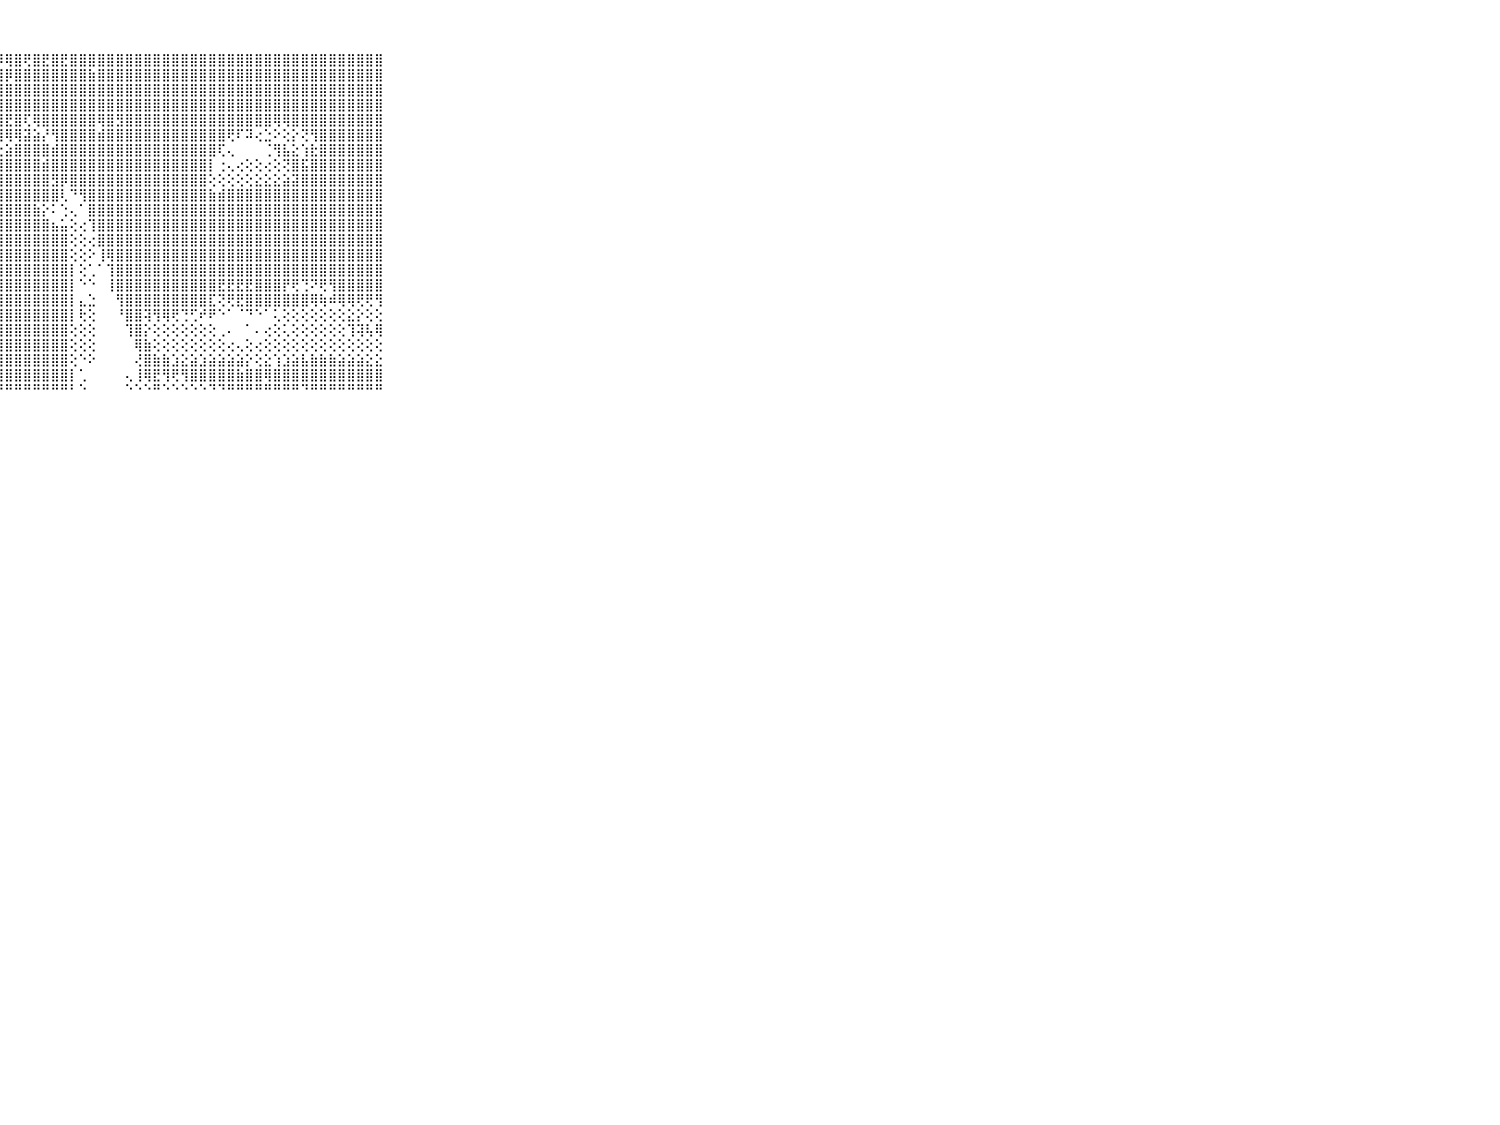

⠀⠀⠀⠀⠀⠀⠀⠀⠀⠀⠀⢕⢱⢜⣕⣵⣵⣼⣽⣾⣼⣿⣿⣿⣽⣟⣽⡿⢿⣿⢟⣿⣟⣿⣟⣿⣿⣿⣿⣿⣿⣿⣿⣿⣿⣿⣿⣿⣿⣿⣿⣿⣿⣿⣿⣿⣿⣿⣿⣿⣿⣿⣿⣿⣿⣿⣿⣿⣿⠀⠀⠀⠀⠀⠀⠀⠀⠀⠀⠀⠀
⠀⠀⠀⠀⠀⠀⠀⠀⠀⠀⠀⢇⣧⣵⣕⣞⣿⣿⣿⣾⣿⣿⢿⣿⣿⣿⣿⣿⡿⣿⣿⣿⣿⣿⣿⣿⣿⣷⣿⣿⣿⣿⣿⣿⣿⣿⣿⣿⣿⣿⣿⣿⣿⣿⣿⣿⣿⣿⣿⣿⣿⣿⣿⣿⣿⣿⣿⣿⣿⠀⠀⠀⠀⠀⠀⠀⠀⠀⠀⠀⠀
⠀⠀⠀⠀⠀⠀⠀⠀⠀⠀⠀⣟⣟⣿⣿⣿⣿⣿⣿⣿⣿⣿⣿⣿⣿⣿⣿⣿⣿⣿⣿⣿⣿⣿⣿⣿⣿⣿⣿⣿⣿⣿⣿⣿⣿⣿⣿⣿⣿⣿⣿⣿⣿⣿⣿⣿⣿⣿⣿⣿⣿⣿⣿⣿⣿⣿⣿⣿⣿⠀⠀⠀⠀⠀⠀⠀⠀⠀⠀⠀⠀
⠀⠀⠀⠀⠀⠀⠀⠀⠀⠀⠀⣷⣾⣿⣿⣿⣿⣿⣿⣿⣿⣿⣿⣿⣿⣿⣿⣿⣿⣿⣿⣿⣿⣿⣿⣿⣿⣿⣿⣿⣿⣿⣿⣿⣿⣿⣿⣿⣿⣿⣿⣿⣿⣿⣿⣿⣿⣿⣿⣿⣿⣿⣿⣿⣿⣿⣿⣿⣿⠀⠀⠀⠀⠀⠀⠀⠀⠀⠀⠀⠀
⠀⠀⠀⠀⠀⠀⠀⠀⠀⠀⠀⣿⣽⣿⣿⢿⣿⣿⣿⣿⣿⣿⣿⡟⢪⣝⢝⣹⣟⣿⢏⢿⣿⣿⣿⣿⣿⣿⢿⣿⣻⣿⣿⣿⣿⣿⣿⣿⣿⣿⣿⣿⣿⣿⣿⣿⣿⢿⢿⣿⣿⣿⣿⣿⣿⣿⣿⣿⣿⠀⠀⠀⠀⠀⠀⠀⠀⠀⠀⠀⠀
⠀⠀⠀⠀⠀⠀⠀⠀⠀⠀⠀⣿⣿⣿⣷⣿⣿⣯⣿⣿⣿⢟⣝⣕⣕⣝⣿⣿⢿⢿⣽⣵⡜⢻⣿⣿⣿⣿⣾⣿⣿⣿⣿⣿⣿⣿⣿⣿⣿⣿⣿⣿⢟⠏⠽⢔⣑⠕⢕⡕⢝⢻⣿⣿⣿⣿⣿⣿⣿⠀⠀⠀⠀⠀⠀⠀⠀⠀⠀⠀⠀
⠀⠀⠀⠀⠀⠀⠀⠀⠀⠀⠀⣿⣿⣿⣿⣿⣿⣿⣿⡏⣕⡕⢕⢱⢜⢸⣿⣕⣵⣿⣿⣿⣿⣾⣿⣿⣿⣿⣿⣿⣿⣿⣿⣿⣿⣿⣿⣿⣿⣿⣿⢏⢄⠀⠀⠀⢈⢻⣧⣕⢱⣗⣿⣿⣿⣿⣿⣿⣿⠀⠀⠀⠀⠀⠀⠀⠀⠀⠀⠀⠀
⠀⠀⠀⠀⠀⠀⠀⠀⠀⠀⠀⣿⣿⣿⣿⣿⣿⣿⣿⣿⣷⣷⣷⣵⣵⣮⣹⣿⣿⣿⣿⣿⣾⣿⣿⣿⣿⣿⣿⣿⣿⣿⣿⣿⣿⣿⣿⣿⣿⣿⡇⢐⢄⢔⢕⢕⢔⢕⢝⣿⣯⣿⣿⣿⣿⣿⣿⣿⣿⠀⠀⠀⠀⠀⠀⠀⠀⠀⠀⠀⠀
⠀⠀⠀⠀⠀⠀⠀⠀⠀⠀⠀⣿⣿⣿⣿⣿⣿⣿⣿⣿⣿⣿⣿⣿⣿⣿⣿⣿⣿⣿⣿⣿⣿⣻⡿⣿⣿⣿⣿⣿⣿⣿⣿⣿⣿⣿⣿⣿⣿⣿⢕⢕⢕⢕⢕⣕⣕⣕⣵⣽⣿⣿⣿⣿⣿⣿⣿⣿⣿⠀⠀⠀⠀⠀⠀⠀⠀⠀⠀⠀⠀
⠀⠀⠀⠀⠀⠀⠀⠀⠀⠀⠀⣿⣿⣿⣿⣿⣿⣿⣿⣿⣿⣿⣿⣿⣿⣿⣿⣿⣿⣿⣿⣿⣿⣿⢇⠙⢻⣿⣿⣿⣿⣿⣿⣿⣿⣿⣿⣿⣿⣿⣷⣾⣿⣿⣿⣿⣿⣿⣿⣿⣿⣿⣿⣿⣿⣿⣿⣿⣿⠀⠀⠀⠀⠀⠀⠀⠀⠀⠀⠀⠀
⠀⠀⠀⠀⠀⠀⠀⠀⠀⠀⠀⣿⣿⣿⣿⣿⣿⣿⣿⣿⣿⣿⣿⣿⣿⣿⣿⣿⣿⣿⣿⣷⡕⠅⢑⢄⠁⣿⣿⣿⣿⣿⣿⣿⣿⣿⣿⣿⣿⣿⣿⣿⣿⣿⣿⣿⣿⣿⣿⣿⣿⣿⣿⣿⣿⣿⣿⣿⣿⠀⠀⠀⠀⠀⠀⠀⠀⠀⠀⠀⠀
⠀⠀⠀⠀⠀⠀⠀⠀⠀⠀⠀⣿⣿⣿⣿⣿⣿⣿⣿⣿⣿⣿⣿⣿⣿⣿⣿⣿⣿⣿⣿⣿⣿⣦⣥⢕⢔⢹⣿⣿⣿⣿⣿⣿⣿⣿⣿⣿⣿⣿⣿⣿⣿⣿⣿⣿⣿⣿⣿⣿⣿⣿⣿⣿⣿⣿⣿⣿⣿⠀⠀⠀⠀⠀⠀⠀⠀⠀⠀⠀⠀
⠀⠀⠀⠀⠀⠀⠀⠀⠀⠀⠀⣿⣿⣿⣿⣿⣿⣿⣿⣿⣿⣿⣿⣿⣿⣿⣿⣿⣿⣿⣿⣿⣿⣿⣿⢕⢕⢔⣿⣿⣿⣿⣿⣿⣿⣿⣿⣿⣿⣿⣿⣿⣿⣿⣿⣿⣿⣿⣿⣿⣿⣿⣿⣿⣿⣿⣿⣿⣿⠀⠀⠀⠀⠀⠀⠀⠀⠀⠀⠀⠀
⠀⠀⠀⠀⠀⠀⠀⠀⠀⠀⠀⣿⣿⣿⣿⣿⣿⣿⣿⣿⣿⣿⣿⣿⣿⣿⣿⣿⣿⣿⣿⣿⣿⣿⣿⢕⢕⠕⢸⢿⣿⣿⣿⣿⣿⣿⣿⣿⣿⣿⣿⣿⣿⣿⣿⣿⣿⣿⣿⣿⣿⣿⣿⣿⣿⣿⣿⣿⣿⠀⠀⠀⠀⠀⠀⠀⠀⠀⠀⠀⠀
⠀⠀⠀⠀⠀⠀⠀⠀⠀⠀⠀⣿⣿⣿⣿⣿⣿⣿⣿⣿⣿⣿⣿⣿⣿⣿⣿⣿⣿⣿⣿⣿⣿⣿⣿⡇⢕⢁⠁⢹⣿⣿⣿⣿⣿⣿⣿⣿⣿⣿⣿⣿⣿⣿⣿⣿⣿⣿⣿⣿⣿⣿⣿⣿⣿⣿⣿⣿⣿⠀⠀⠀⠀⠀⠀⠀⠀⠀⠀⠀⠀
⠀⠀⠀⠀⠀⠀⠀⠀⠀⠀⠀⣿⣿⣿⣿⣿⣿⣿⣿⣿⣿⣿⣿⣿⣿⣿⣿⣿⣿⣿⣿⣿⣿⣿⣿⡇⠑⠑⠀⢸⣿⣿⣿⣿⣿⣿⣿⣿⣿⣿⣿⣟⣟⣟⣟⣿⣿⣿⡟⢟⢙⠝⢟⢻⣿⣿⣿⣿⣿⠀⠀⠀⠀⠀⠀⠀⠀⠀⠀⠀⠀
⠀⠀⠀⠀⠀⠀⠀⠀⠀⠀⠀⣿⣿⣿⣿⣿⣿⣿⣿⣿⣿⣿⣿⣿⣿⣿⣿⣿⣿⣿⣿⣿⣿⣿⣿⡇⣄⣑⠀⠀⢻⣿⣿⣿⣿⣿⣿⣿⣿⣿⣏⢝⢟⣟⣿⣿⣿⣿⣿⣿⣿⢿⢷⠾⢿⢿⢟⢟⢻⠀⠀⠀⠀⠀⠀⠀⠀⠀⠀⠀⠀
⠀⠀⠀⠀⠀⠀⠀⠀⠀⠀⠀⣿⣿⣿⣿⣿⣿⣿⣿⣿⣿⣿⣿⣿⣿⣿⣿⣿⣿⣿⣿⣿⣿⣿⣿⡇⢗⢕⠀⠀⠘⣿⣿⢽⢻⢿⢟⢙⢋⠞⠟⠑⠁⠈⠙⠑⠁⢅⢕⢕⢕⢕⢕⢕⢕⣕⡕⢕⢕⠀⠀⠀⠀⠀⠀⠀⠀⠀⠀⠀⠀
⠀⠀⠀⠀⠀⠀⠀⠀⠀⠀⠀⣿⣿⣿⢿⣿⣿⡿⢿⠿⢿⢿⢿⣿⣿⣿⣿⣿⣿⣿⣿⣿⣿⣿⣿⢕⢕⢕⠀⠀⠀⢹⣿⡕⢕⢕⢕⢕⢕⢕⢕⢀⠄⠀⠁⠄⢔⢕⢅⢕⢕⢕⢕⢕⢕⢹⢽⢧⢿⠀⠀⠀⠀⠀⠀⠀⠀⠀⠀⠀⠀
⠀⠀⠀⠀⠀⠀⠀⠀⠀⠀⠀⢅⢕⢕⢕⢕⢕⢕⢕⢕⣕⣵⣾⣿⣿⣿⣿⣿⣿⣿⣿⣿⣿⣿⣿⢕⢕⢕⠀⠀⠀⠀⢿⣷⢕⢕⢕⢕⢕⢕⢕⢕⢔⢄⢕⢔⢕⢕⢕⢕⢕⢕⢕⢕⢕⢕⢕⢕⢕⠀⠀⠀⠀⠀⠀⠀⠀⠀⠀⠀⠀
⠀⠀⠀⠀⠀⠀⠀⠀⠀⠀⠀⢕⢕⢕⢕⢕⢕⢕⢕⢜⢎⢟⡹⣿⣿⣿⣿⣿⣿⣿⣿⣿⣿⣿⣿⢕⠑⠕⠀⠀⠀⠀⢜⣿⣷⣷⣱⣕⣵⣱⣵⣵⣵⣵⡕⢕⣕⢱⣱⣵⣧⣷⣷⣷⣵⣵⣵⣕⣕⠀⠀⠀⠀⠀⠀⠀⠀⠀⠀⠀⠀
⠀⠀⠀⠀⠀⠀⠀⠀⠀⠀⠀⠑⢕⠕⢕⢕⢕⢕⢕⢱⣕⣱⣽⣿⣿⣿⣿⣿⣿⣿⣿⣿⣿⣿⣿⡇⢁⠀⠀⠀⠀⢄⢸⢿⣟⢻⢟⢻⣿⣿⣿⣿⣿⣷⣿⣿⢿⣿⣿⣿⣿⣿⣿⣿⣿⣿⣿⣿⣿⠀⠀⠀⠀⠀⠀⠀⠀⠀⠀⠀⠀
⠀⠀⠀⠀⠀⠀⠀⠀⠀⠀⠀⠐⠑⠑⠑⠑⠑⠑⠑⠚⠛⠛⠛⠛⠛⠛⠛⠛⠛⠛⠛⠛⠛⠛⠛⠃⠑⠀⠀⠀⠀⠑⠑⠑⠛⠑⠑⠑⠑⠑⠙⠙⠛⠛⠛⠛⠛⠛⠛⠛⠙⠛⠛⠛⠛⠛⠛⠛⠛⠀⠀⠀⠀⠀⠀⠀⠀⠀⠀⠀⠀